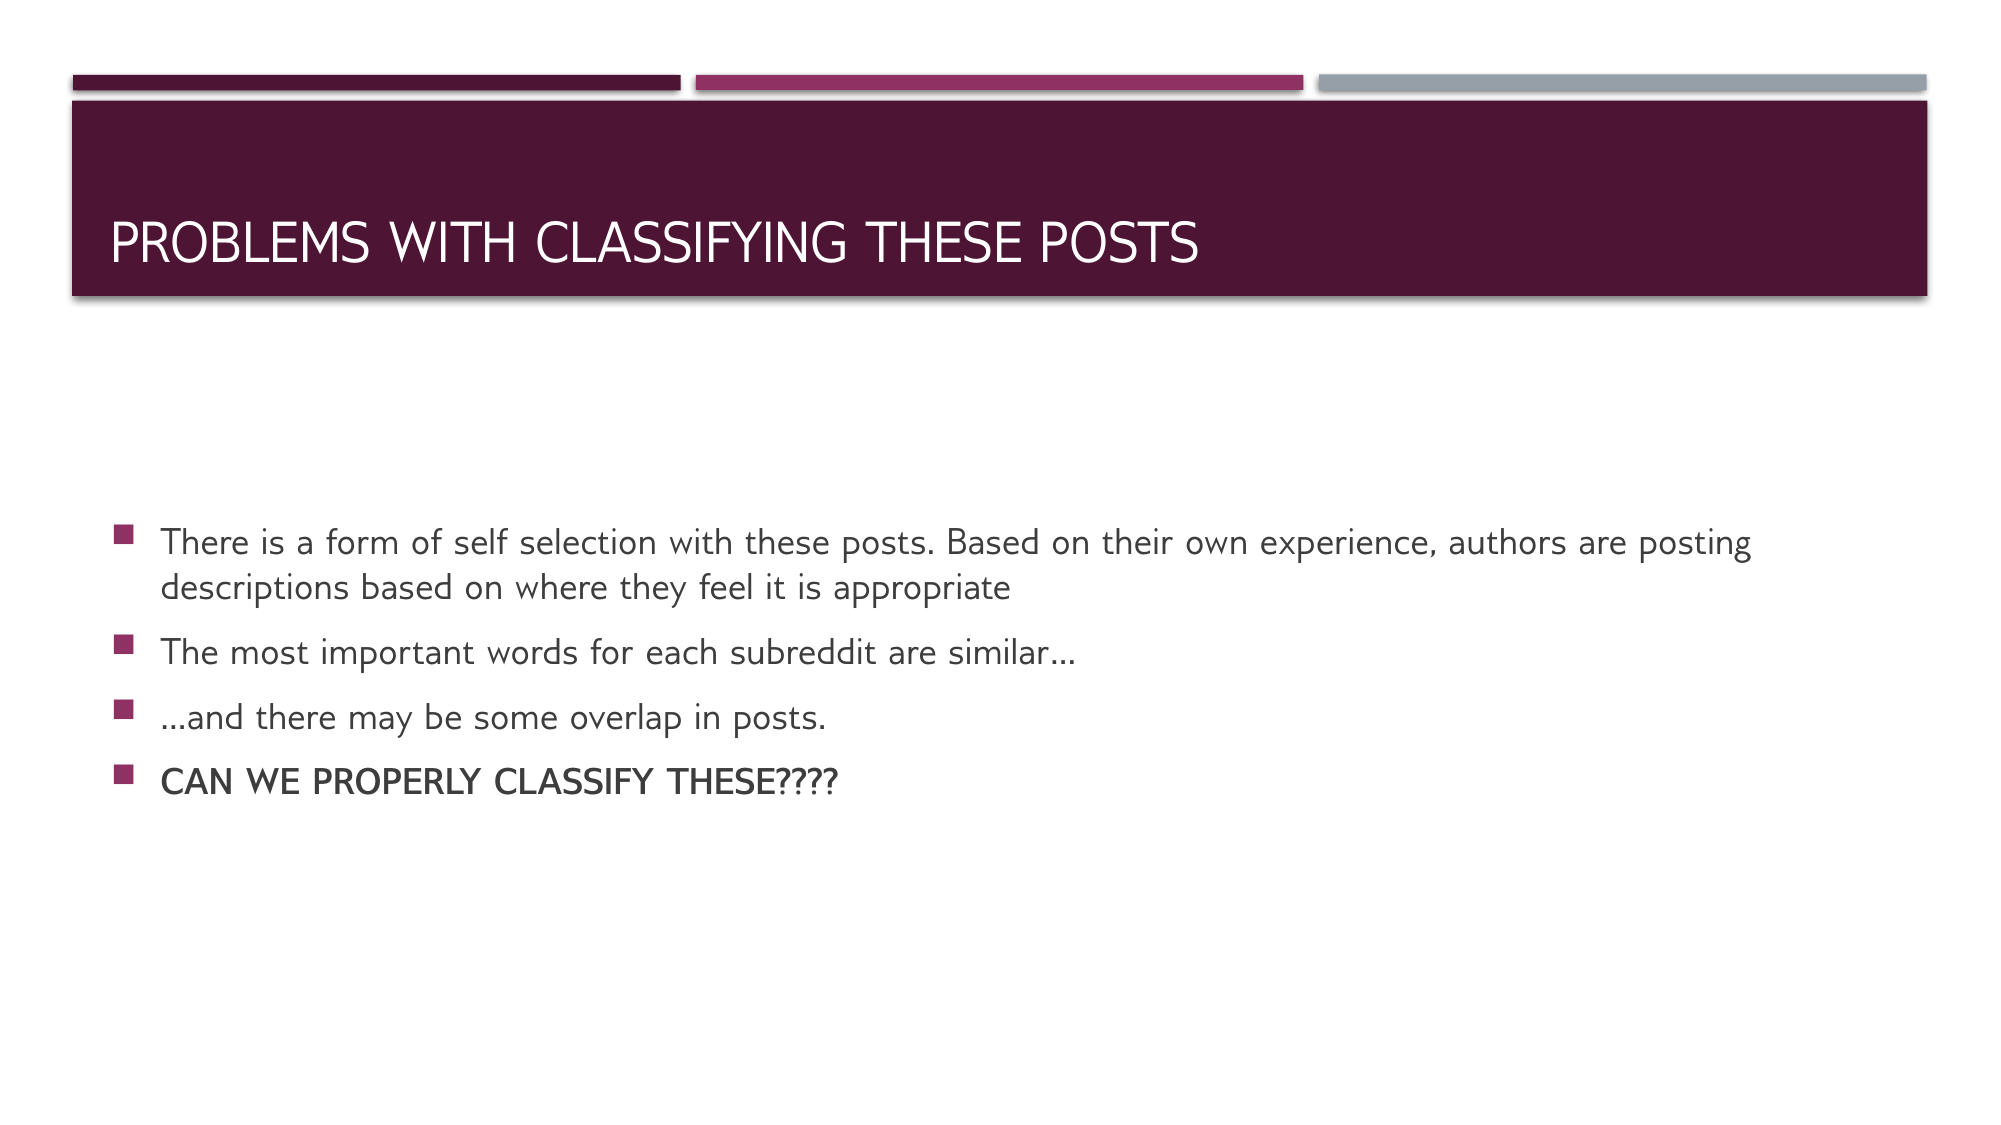

# Problems with classifying these posts
There is a form of self selection with these posts. Based on their own experience, authors are posting descriptions based on where they feel it is appropriate
The most important words for each subreddit are similar…
…and there may be some overlap in posts.
CAN WE PROPERLY CLASSIFY THESE????